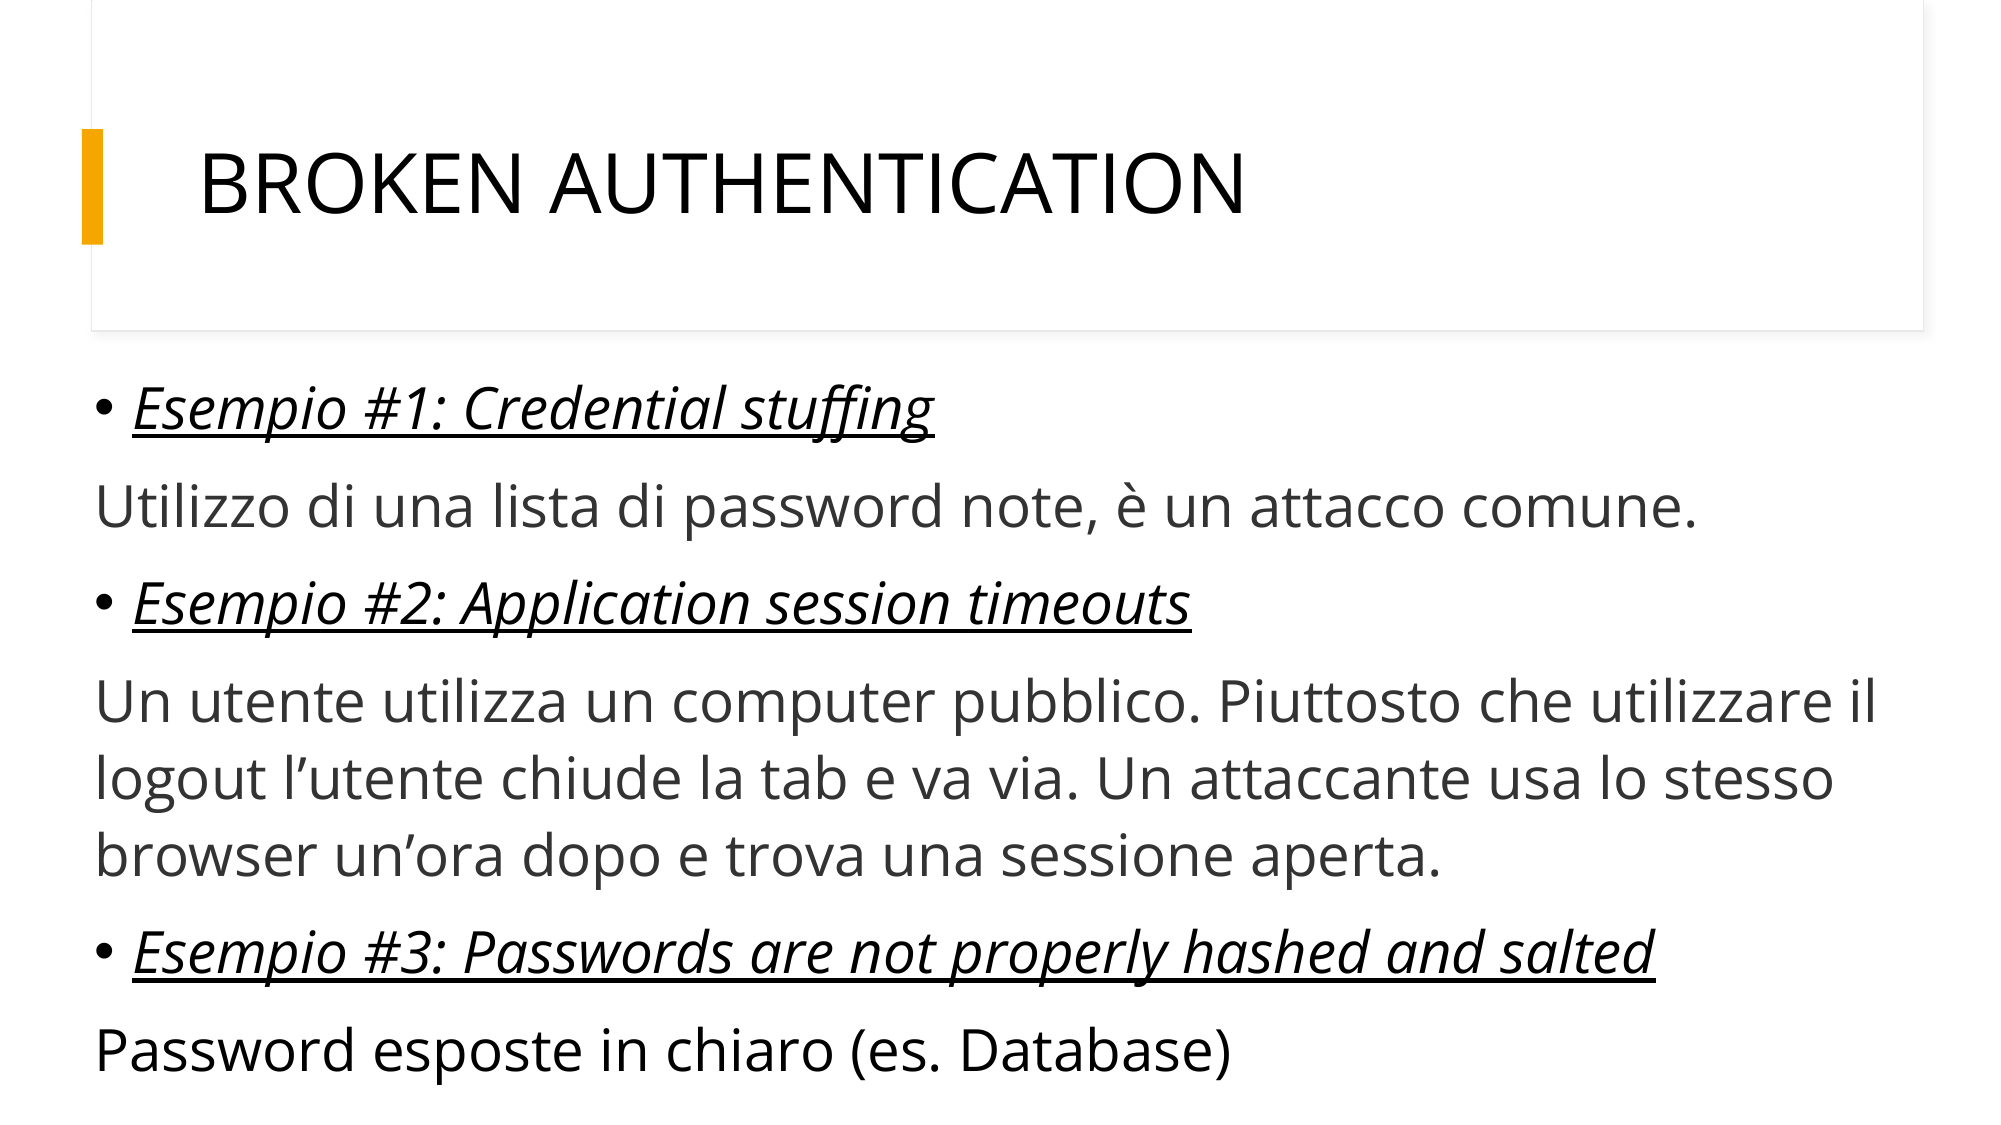

# Broken AUTHENTICATION
Esempio #1: Credential stuffing
Utilizzo di una lista di password note, è un attacco comune.
Esempio #2: Application session timeouts
Un utente utilizza un computer pubblico. Piuttosto che utilizzare il logout l’utente chiude la tab e va via. Un attaccante usa lo stesso browser un’ora dopo e trova una sessione aperta.
Esempio #3: Passwords are not properly hashed and salted
Password esposte in chiaro (es. Database)